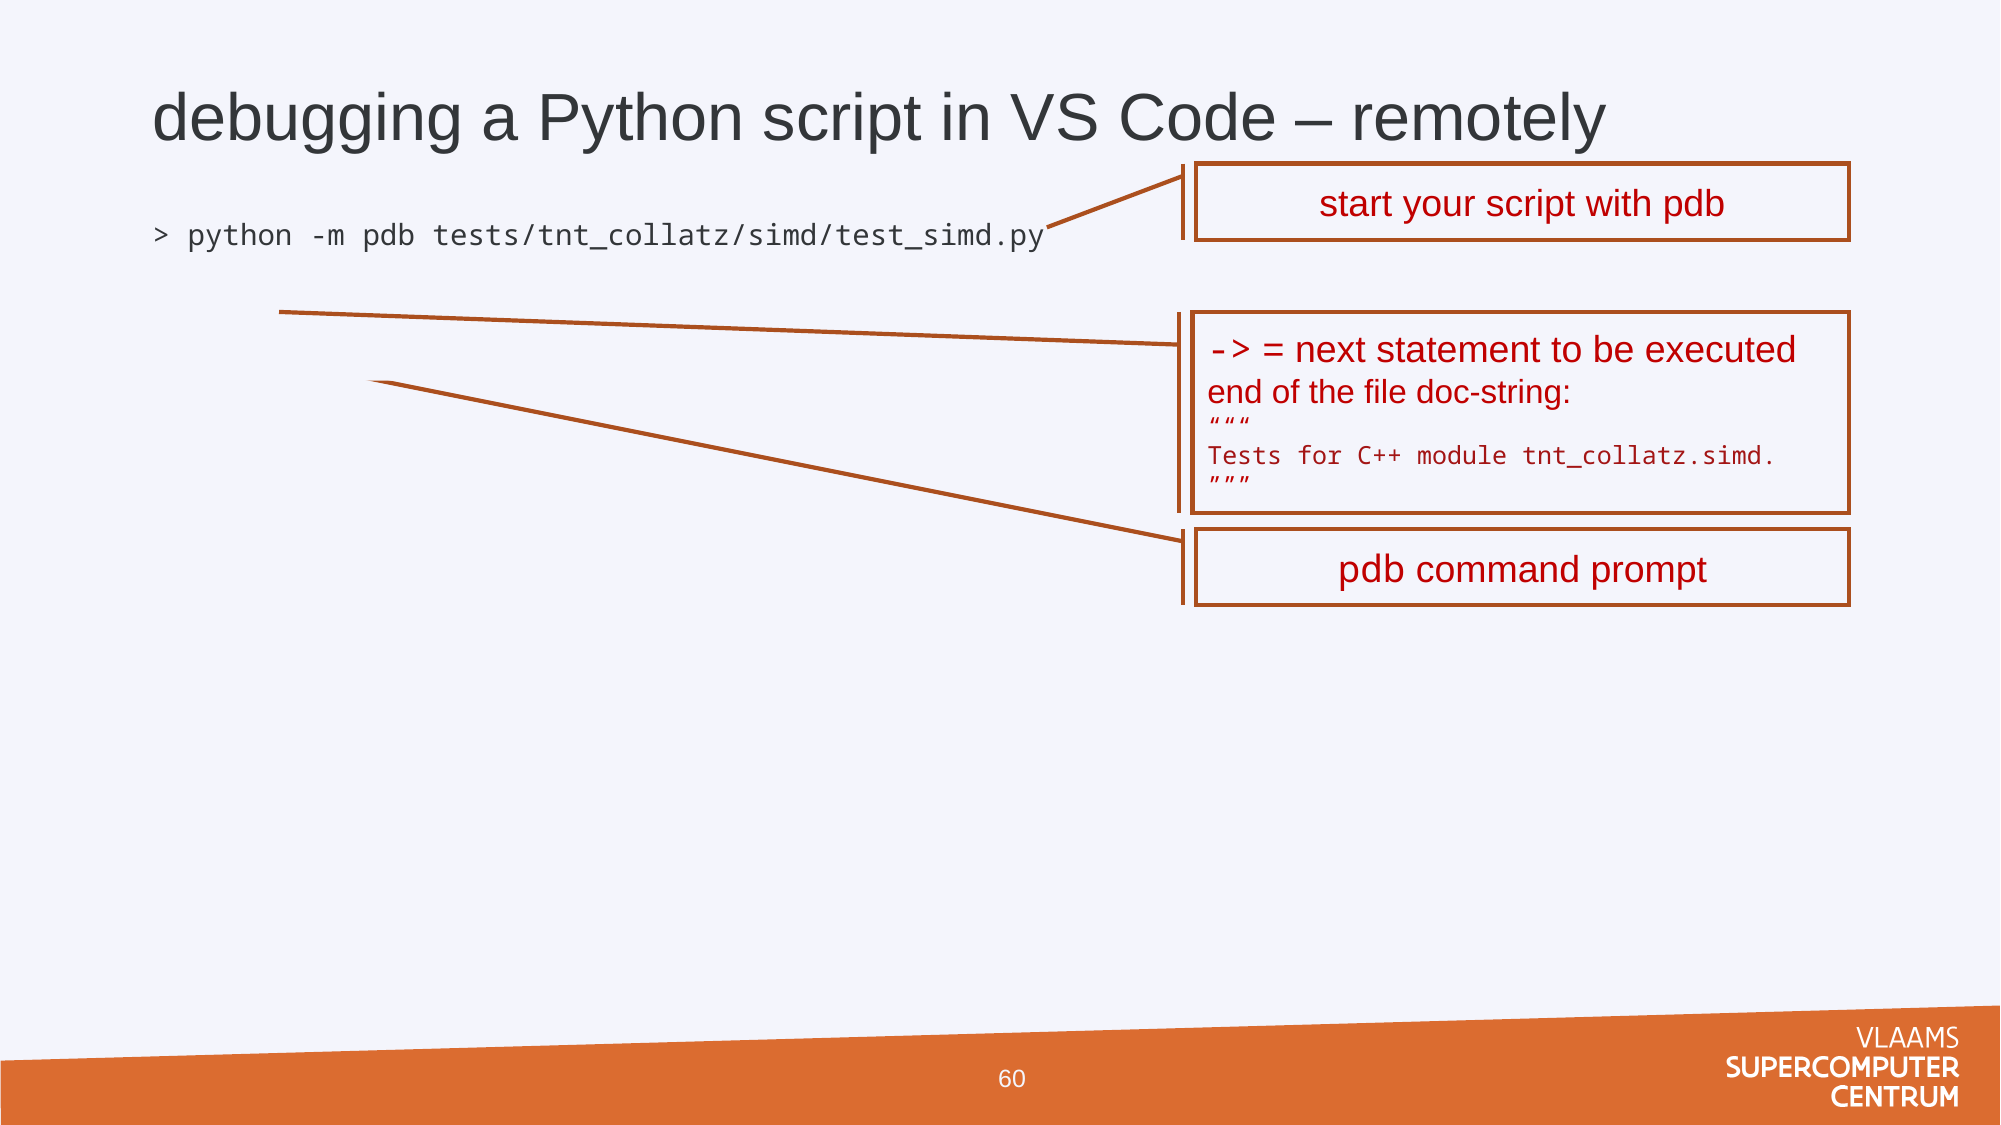

# debugging a Python script in VS Code – remotely
start your script with pdb
> python -m pdb tests/tnt_collatz/simd/test_simd.py
> /scratch/antwerpen/201/vsc20170/tnt-collatz/tests/tnt_collatz/simd/test_simd.py(6)<module>()
-> """
(Pdb)

-> = next statement to be executed
end of the file doc-string:
“““
Tests for C++ module tnt_collatz.simd.
”””
pdb command prompt
60